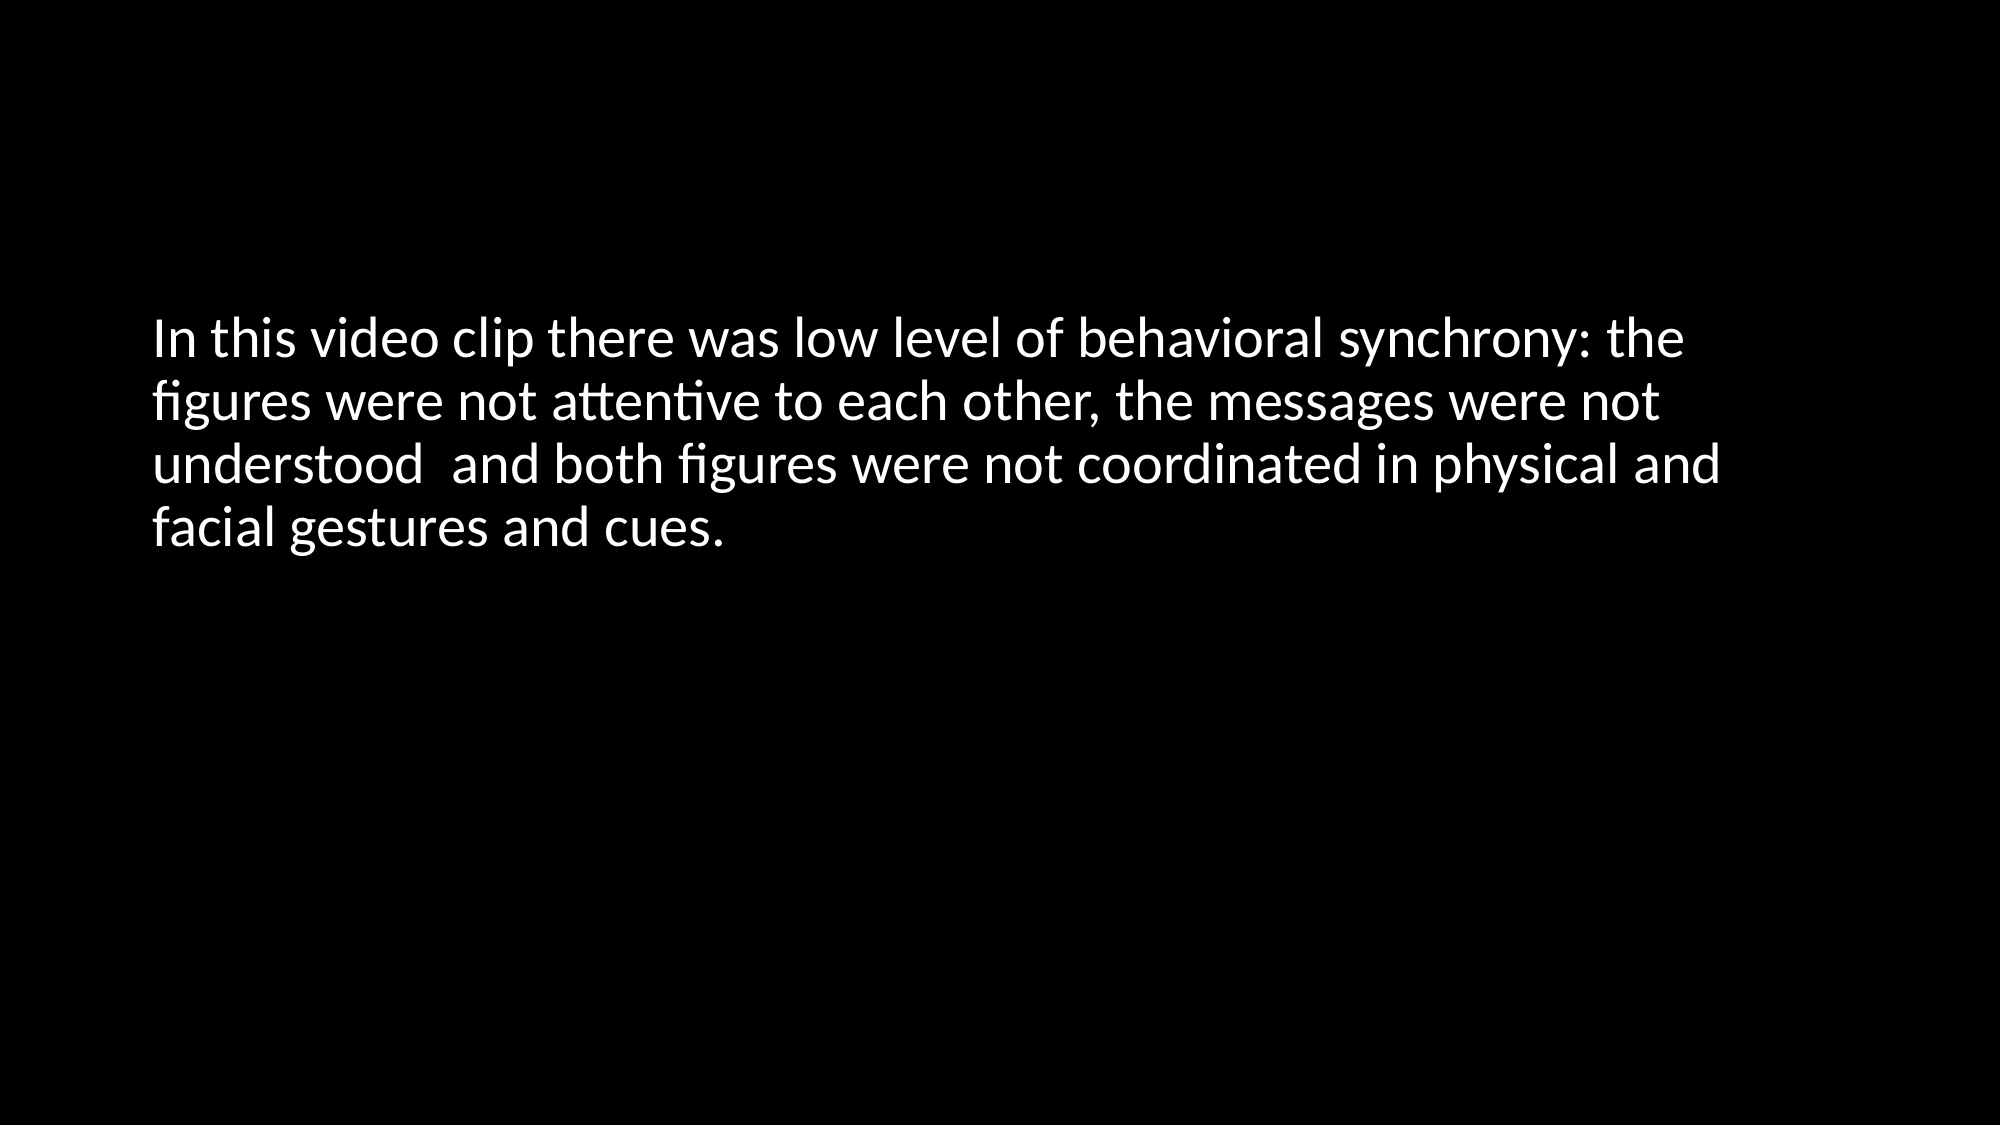

#
In this video clip there was low level of behavioral synchrony: the figures were not attentive to each other, the messages were not understood  and both figures were not coordinated in physical and facial gestures and cues.